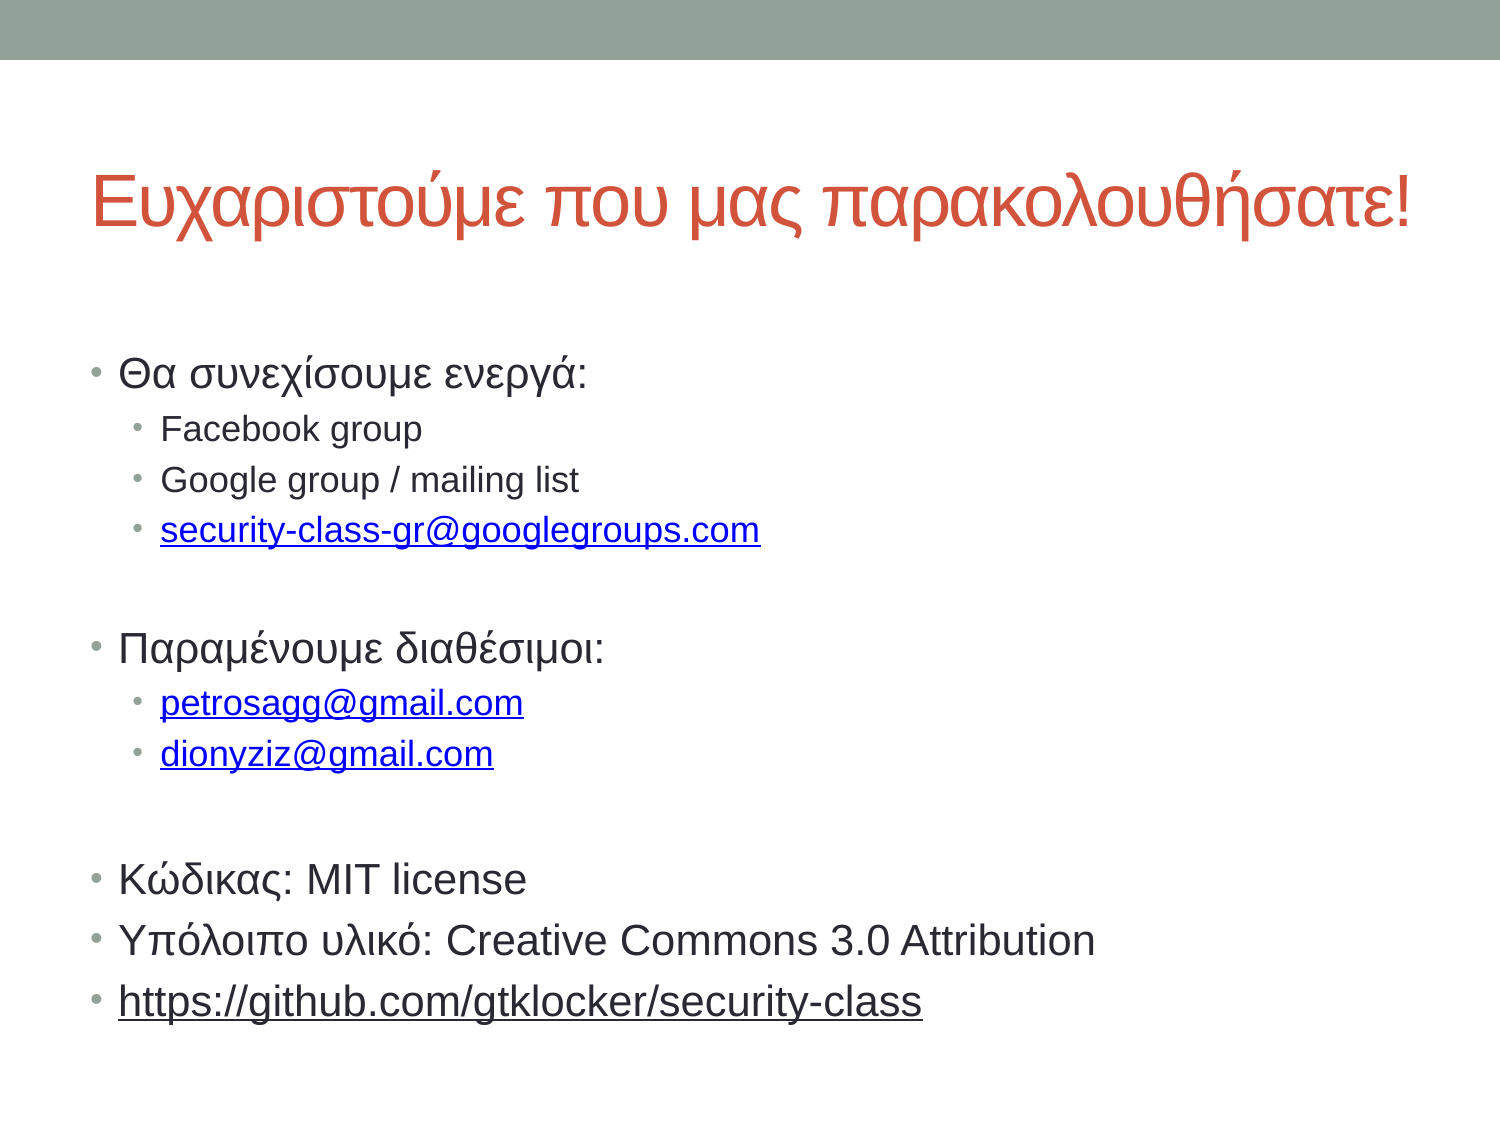

# Ευχαριστούμε που μας παρακολουθήσατε!
Θα συνεχίσουμε ενεργά:
Facebook group
Google group / mailing list
security-class-gr@googlegroups.com

Παραμένουμε διαθέσιμοι:
petrosagg@gmail.com
dionyziz@gmail.com

Κώδικας: MIT license
Υπόλοιπο υλικό: Creative Commons 3.0 Attribution
https://github.com/gtklocker/security-class